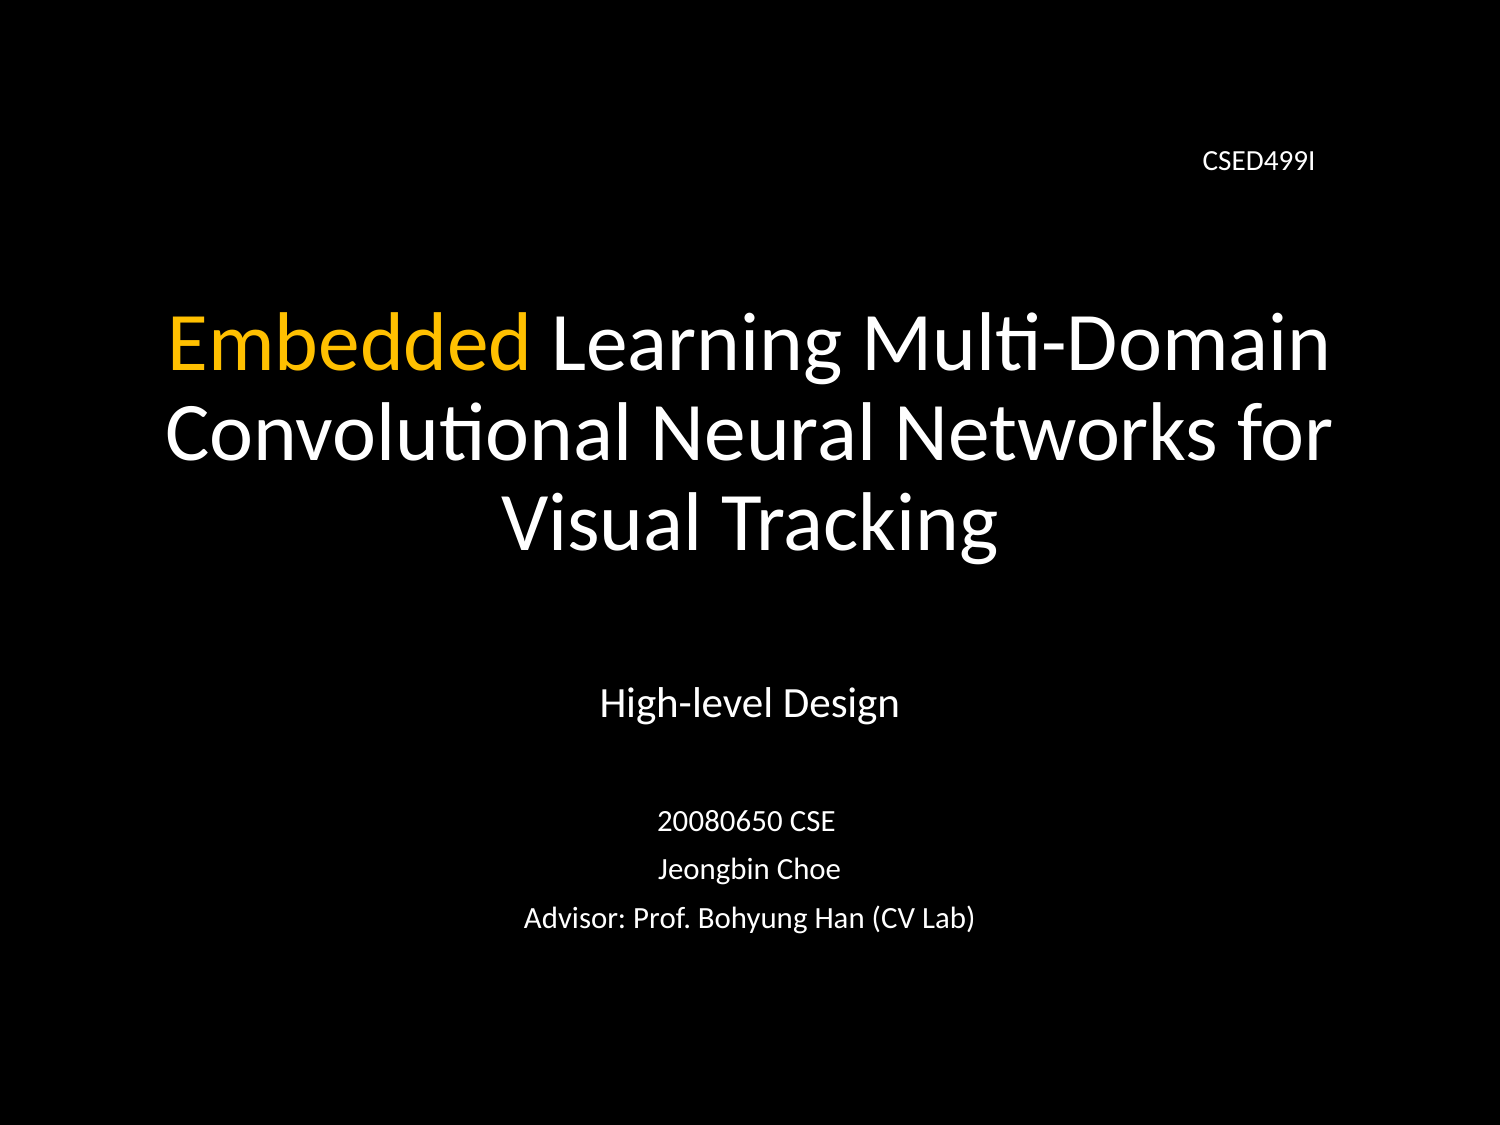

CSED499I
# Embedded Learning Multi-Domain Convolutional Neural Networks for Visual Tracking
High-level Design

20080650 CSE
Jeongbin Choe
Advisor: Prof. Bohyung Han (CV Lab)